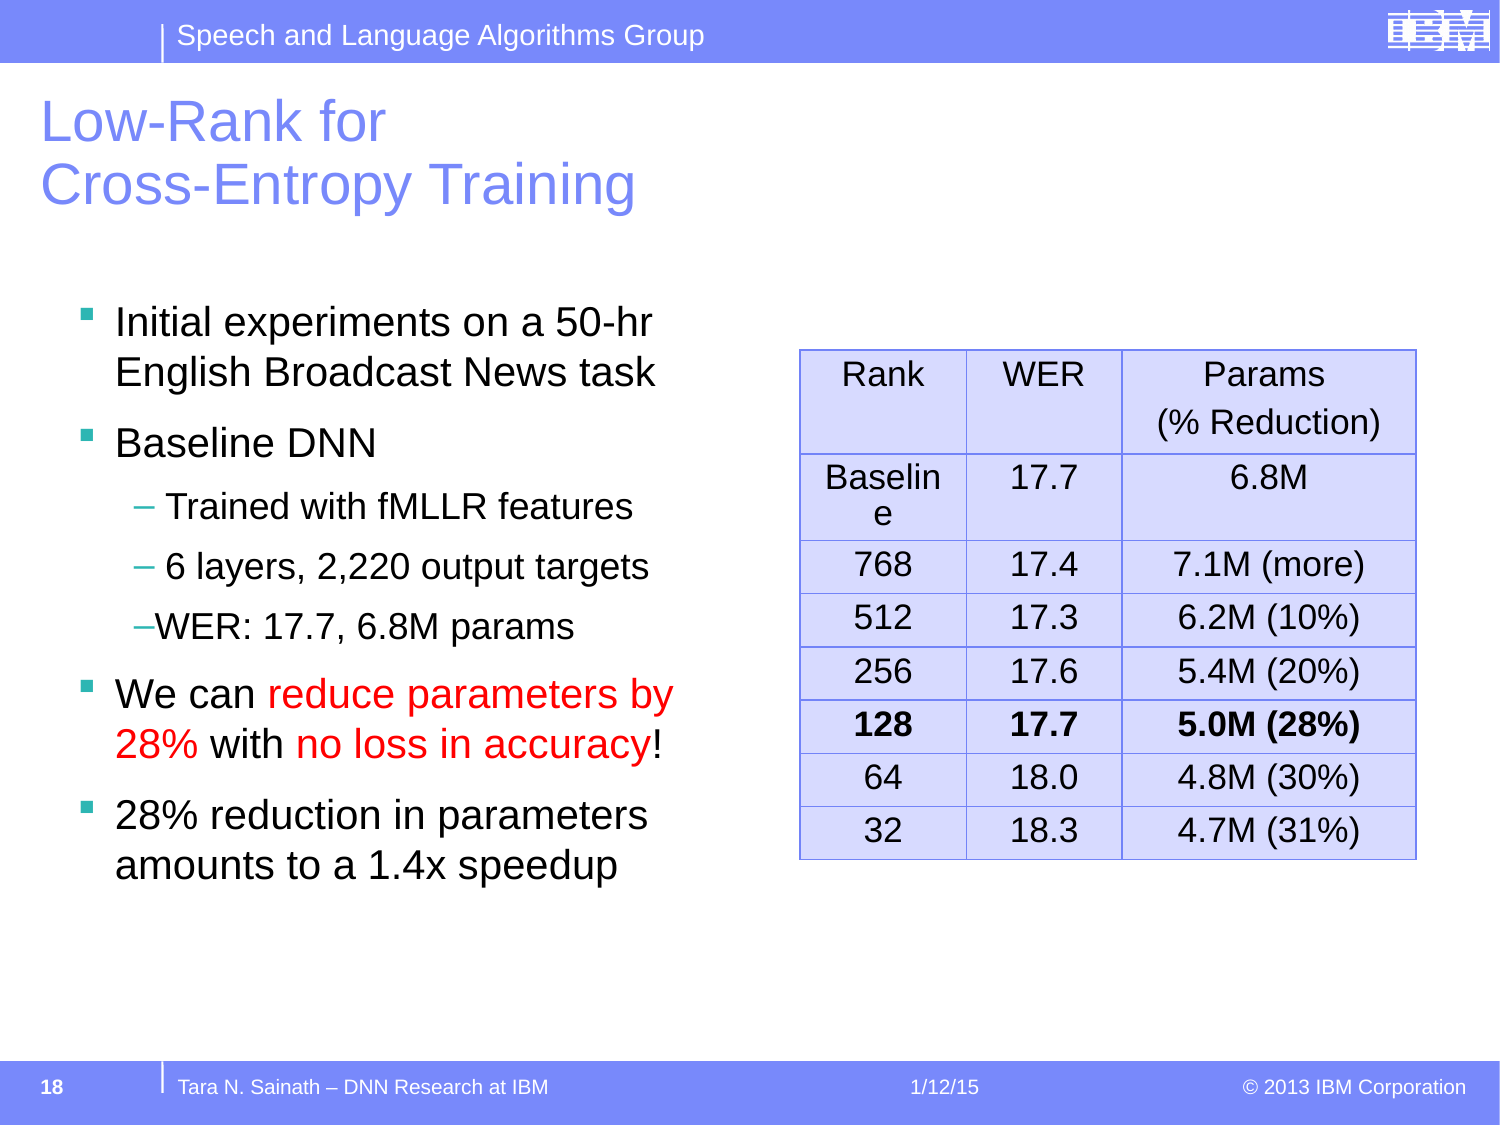

# Low-Rank for Cross-Entropy Training
Initial experiments on a 50-hr English Broadcast News task
Baseline DNN
 Trained with fMLLR features
 6 layers, 2,220 output targets
WER: 17.7, 6.8M params
We can reduce parameters by 28% with no loss in accuracy!
28% reduction in parameters amounts to a 1.4x speedup
| Rank | WER | Params (% Reduction) |
| --- | --- | --- |
| Baseline | 17.7 | 6.8M |
| 768 | 17.4 | 7.1M (more) |
| 512 | 17.3 | 6.2M (10%) |
| 256 | 17.6 | 5.4M (20%) |
| 128 | 17.7 | 5.0M (28%) |
| 64 | 18.0 | 4.8M (30%) |
| 32 | 18.3 | 4.7M (31%) |
18
Tara N. Sainath – DNN Research at IBM
1/12/15